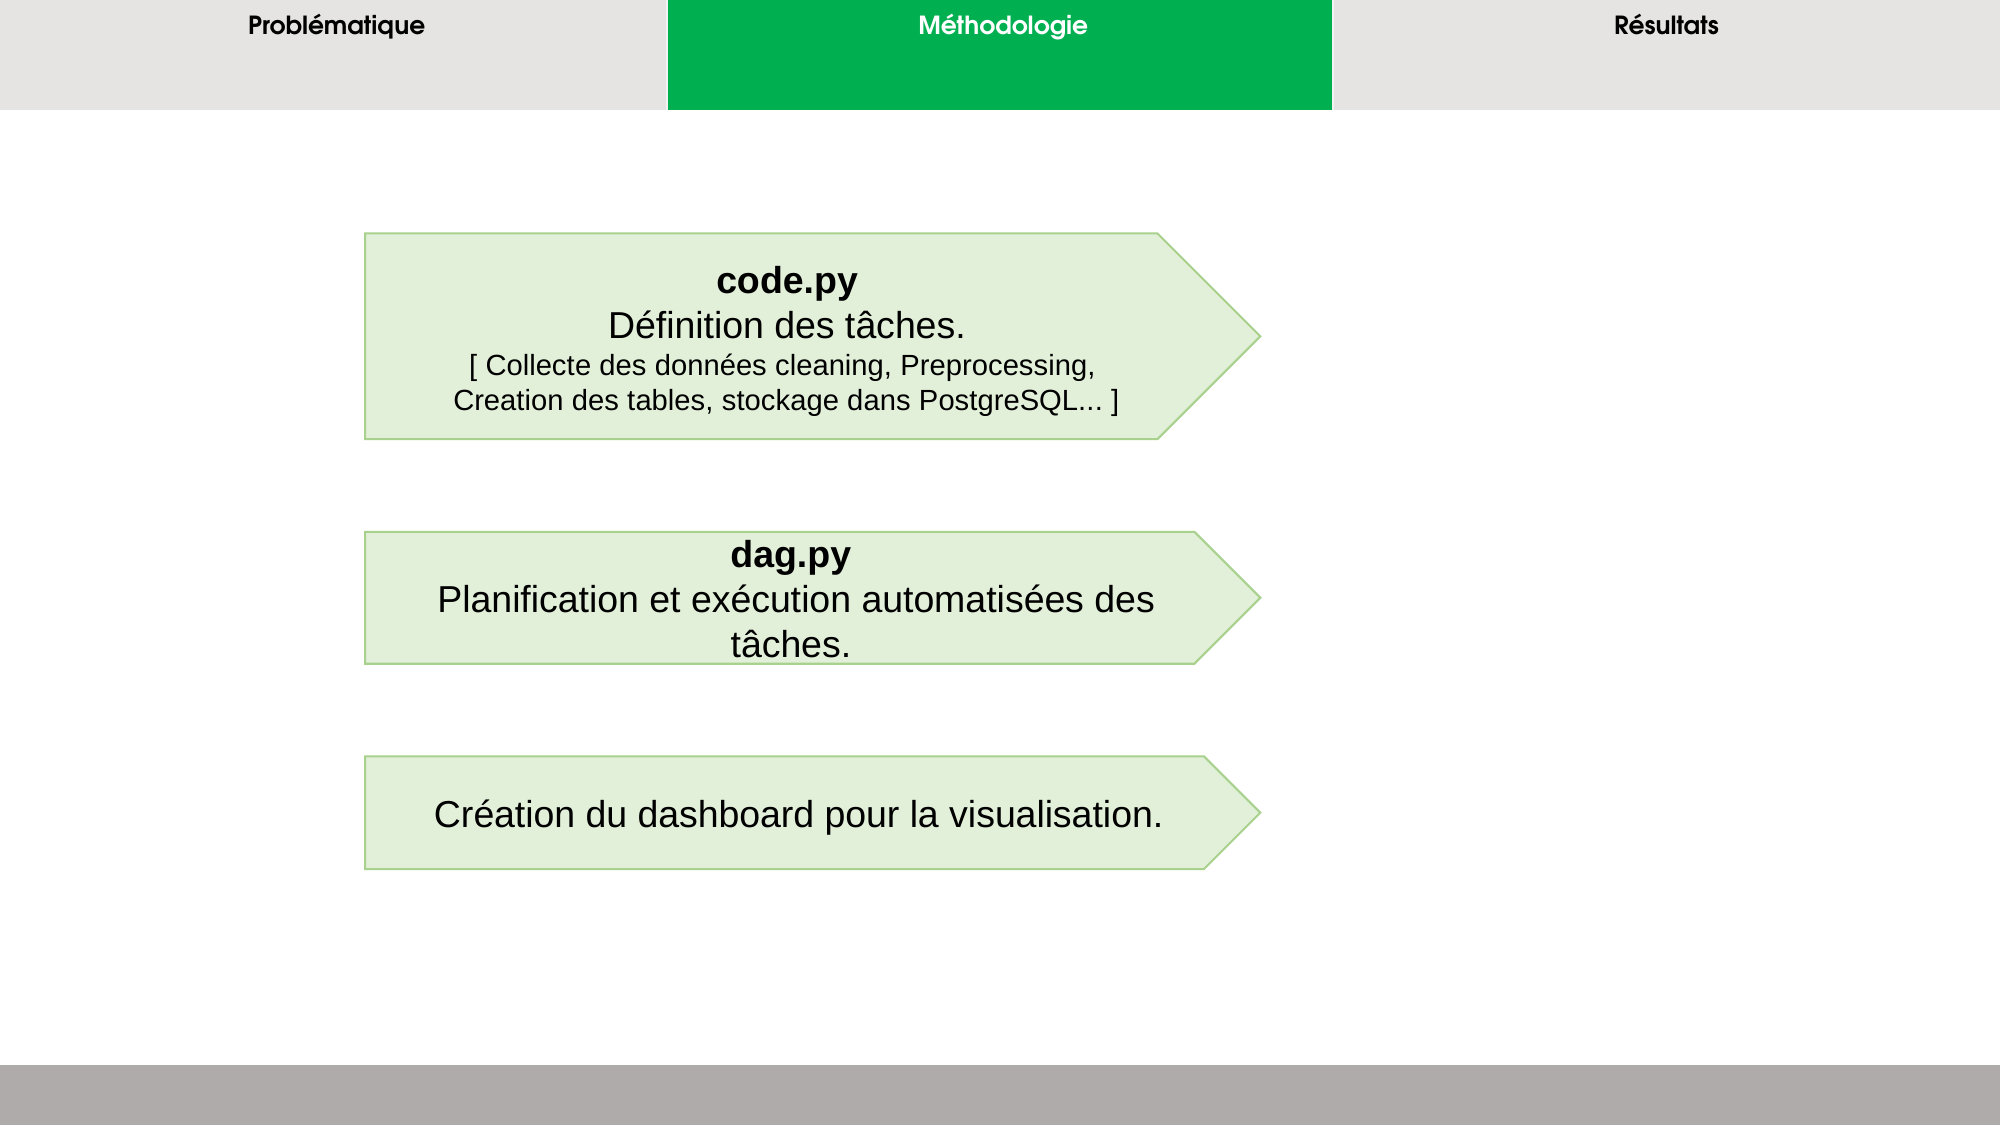

| Problématique | Méthodologie | Résultats |
| --- | --- | --- |
code.py
Définition des tâches.
[ Collecte des données cleaning, Preprocessing,
Creation des tables, stockage dans PostgreSQL... ]
dag.py
Planification et exécution automatisées des tâches.
Création du dashboard pour la visualisation.